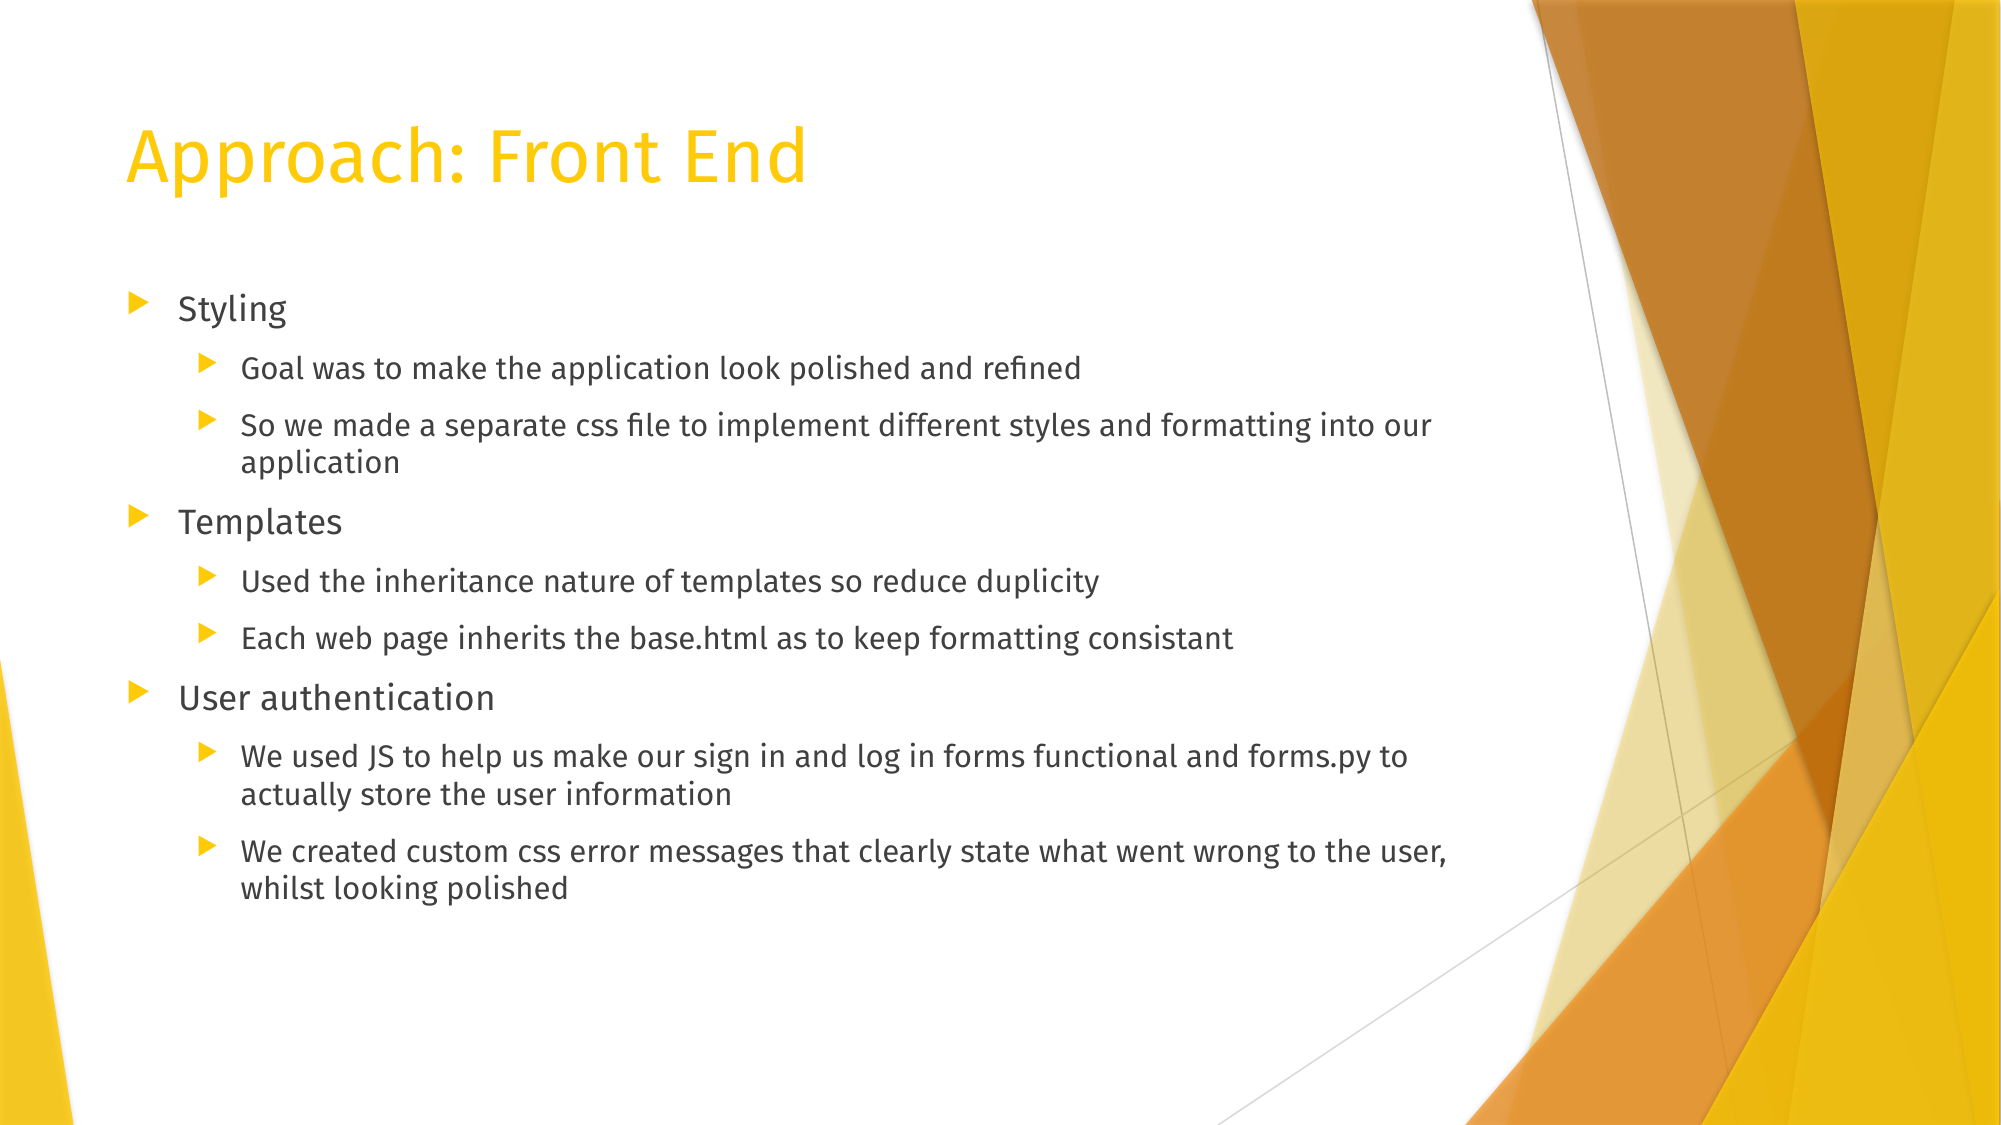

# Approach: Front End
Styling
Goal was to make the application look polished and refined
So we made a separate css file to implement different styles and formatting into our application
Templates
Used the inheritance nature of templates so reduce duplicity
Each web page inherits the base.html as to keep formatting consistant
User authentication
We used JS to help us make our sign in and log in forms functional and forms.py to actually store the user information
We created custom css error messages that clearly state what went wrong to the user, whilst looking polished